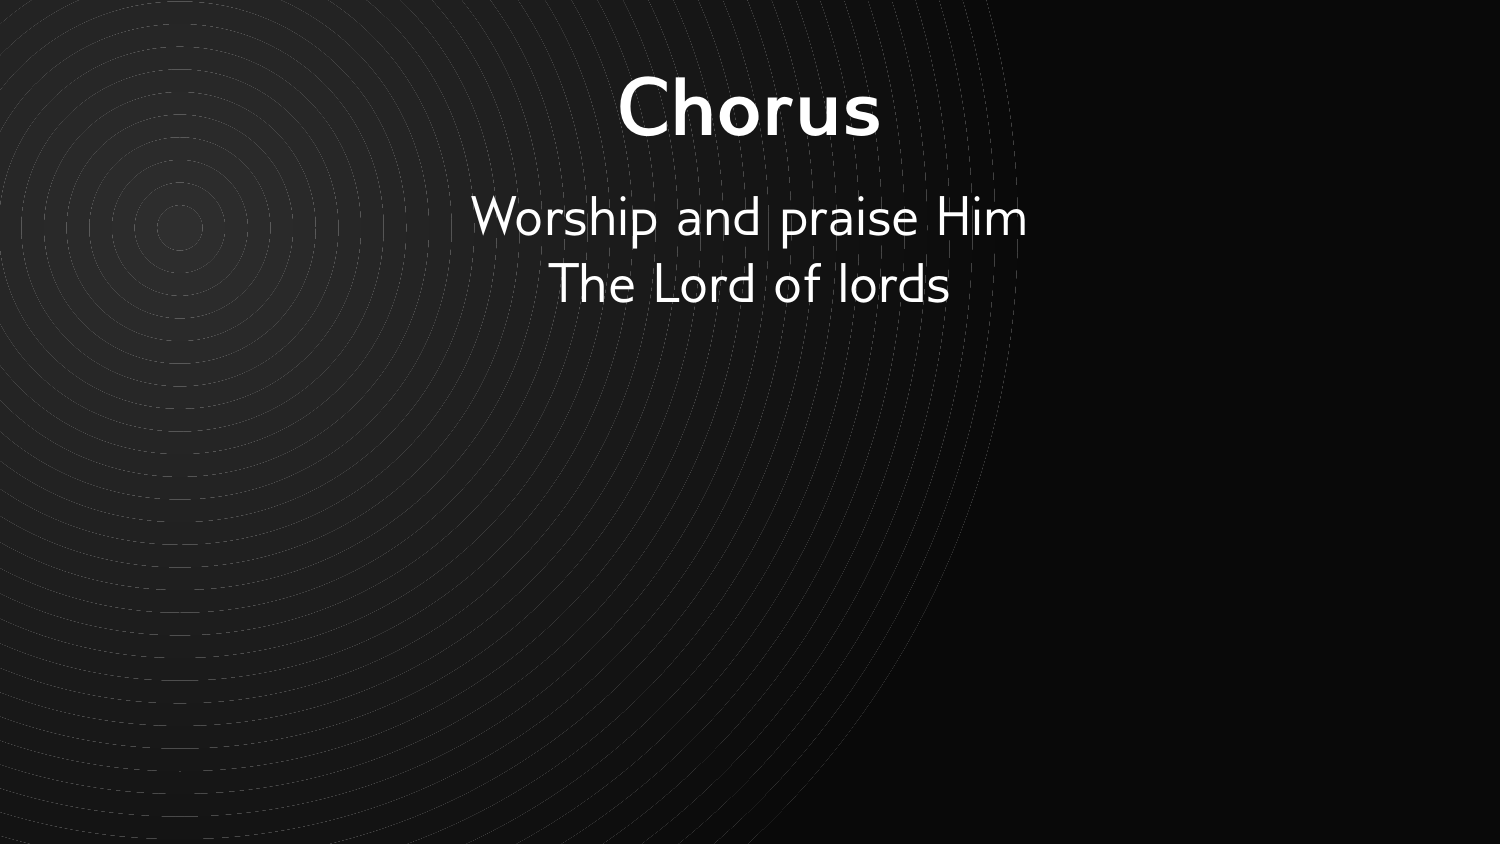

Chorus
Worship and praise Him
The Lord of lords